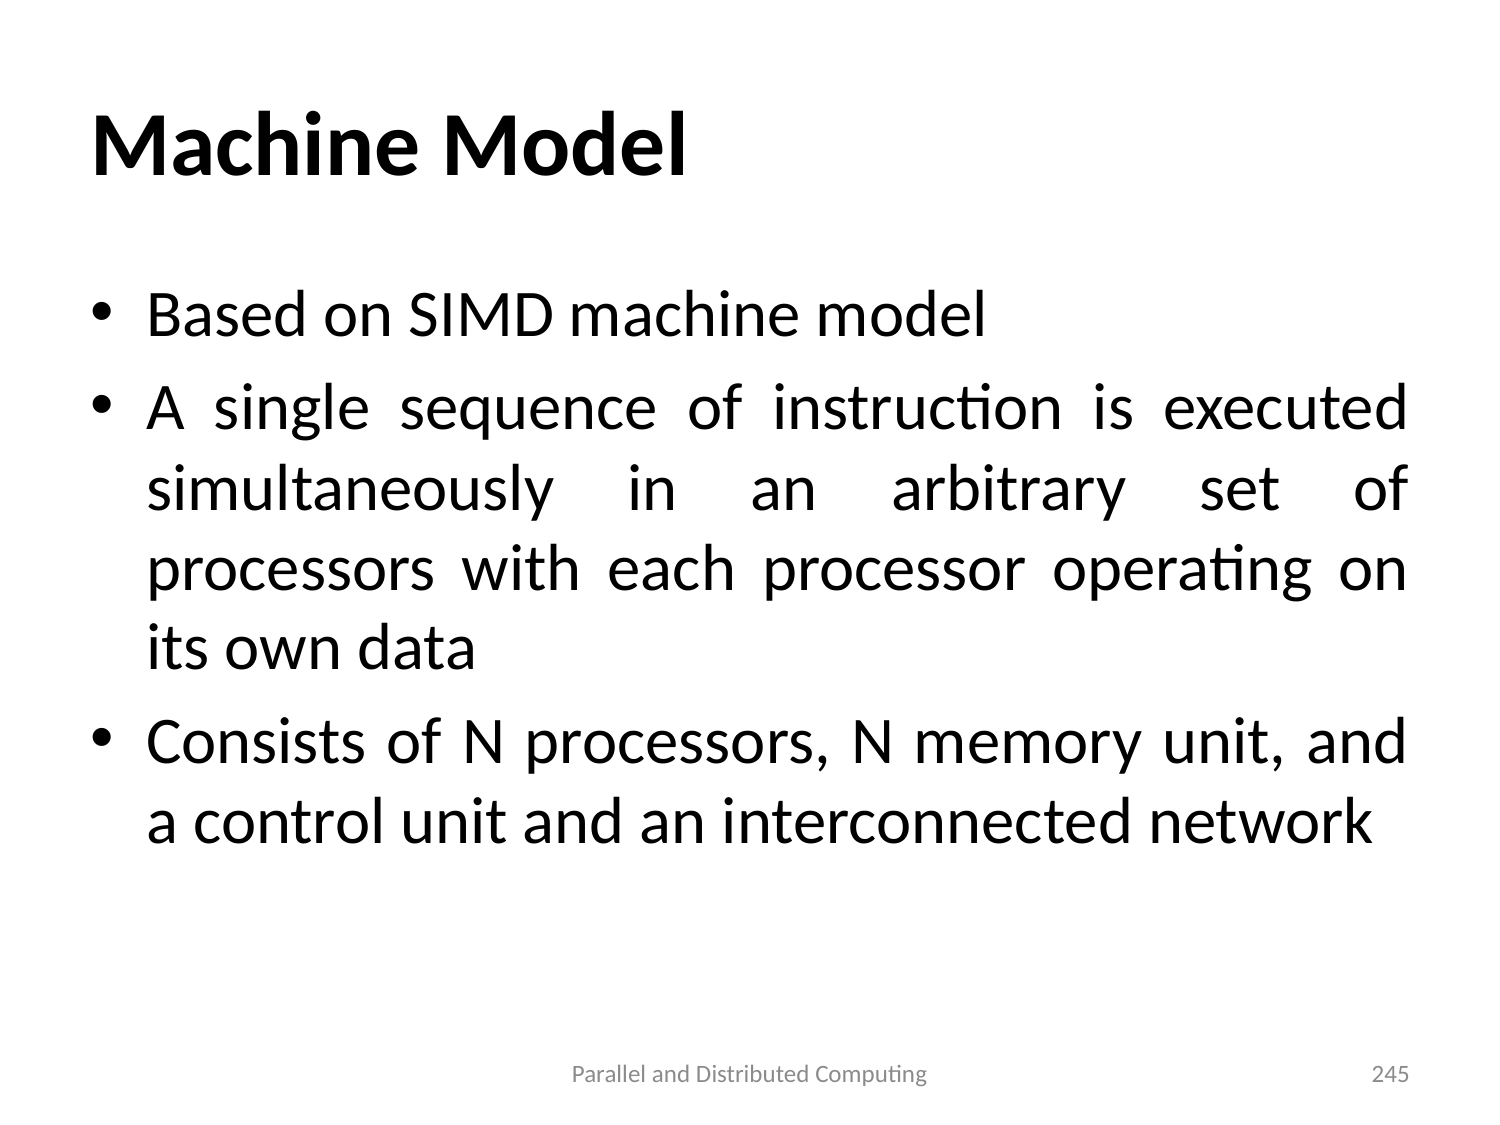

# Machine Model
Based on SIMD machine model
A single sequence of instruction is executed simultaneously in an arbitrary set of processors with each processor operating on its own data
Consists of N processors, N memory unit, and a control unit and an interconnected network
Parallel and Distributed Computing
245